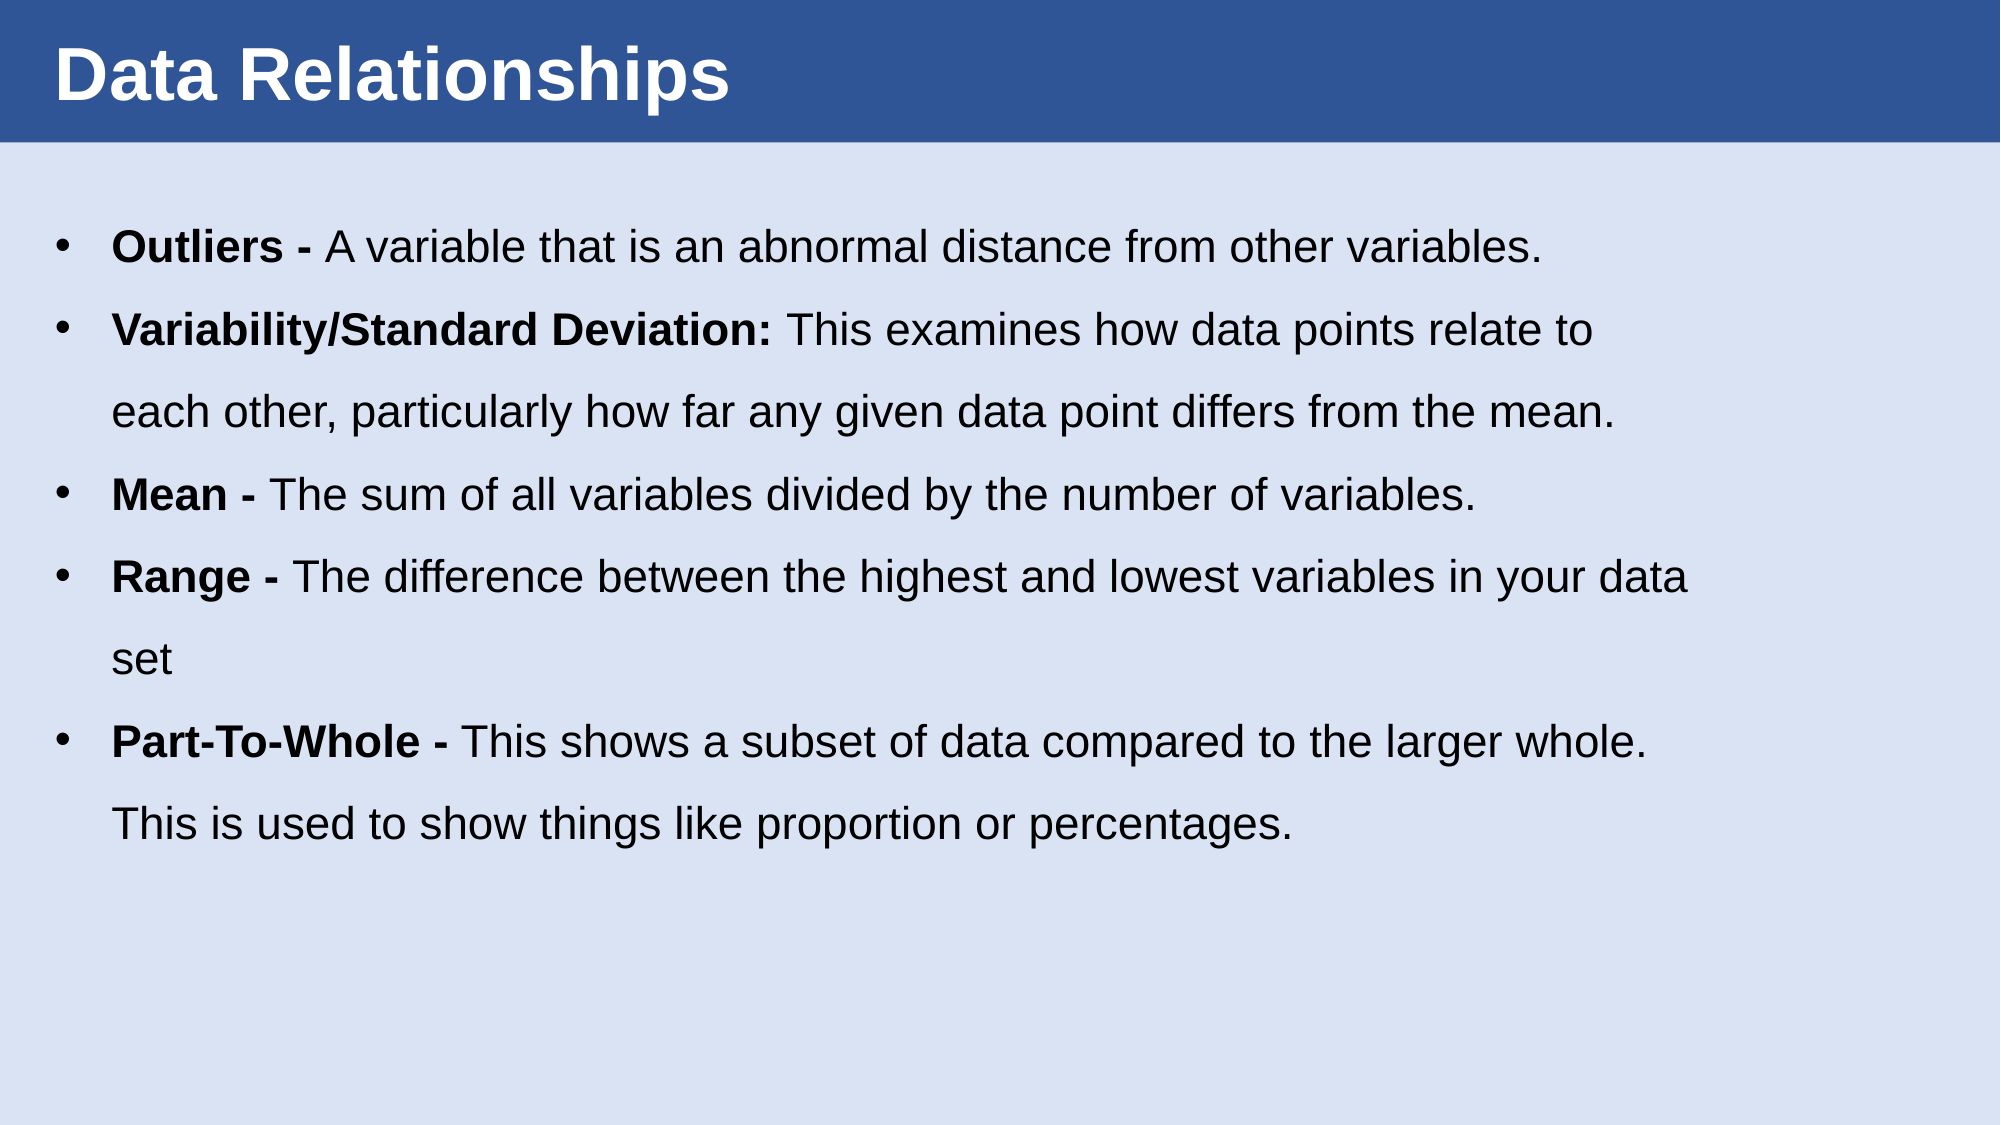

# Data Relationships
Outliers - A variable that is an abnormal distance from other variables.
Variability/Standard Deviation: This examines how data points relate to each other, particularly how far any given data point differs from the mean.
Mean - The sum of all variables divided by the number of variables.
Range - The difference between the highest and lowest variables in your data set
Part-To-Whole - This shows a subset of data compared to the larger whole. This is used to show things like proportion or percentages.